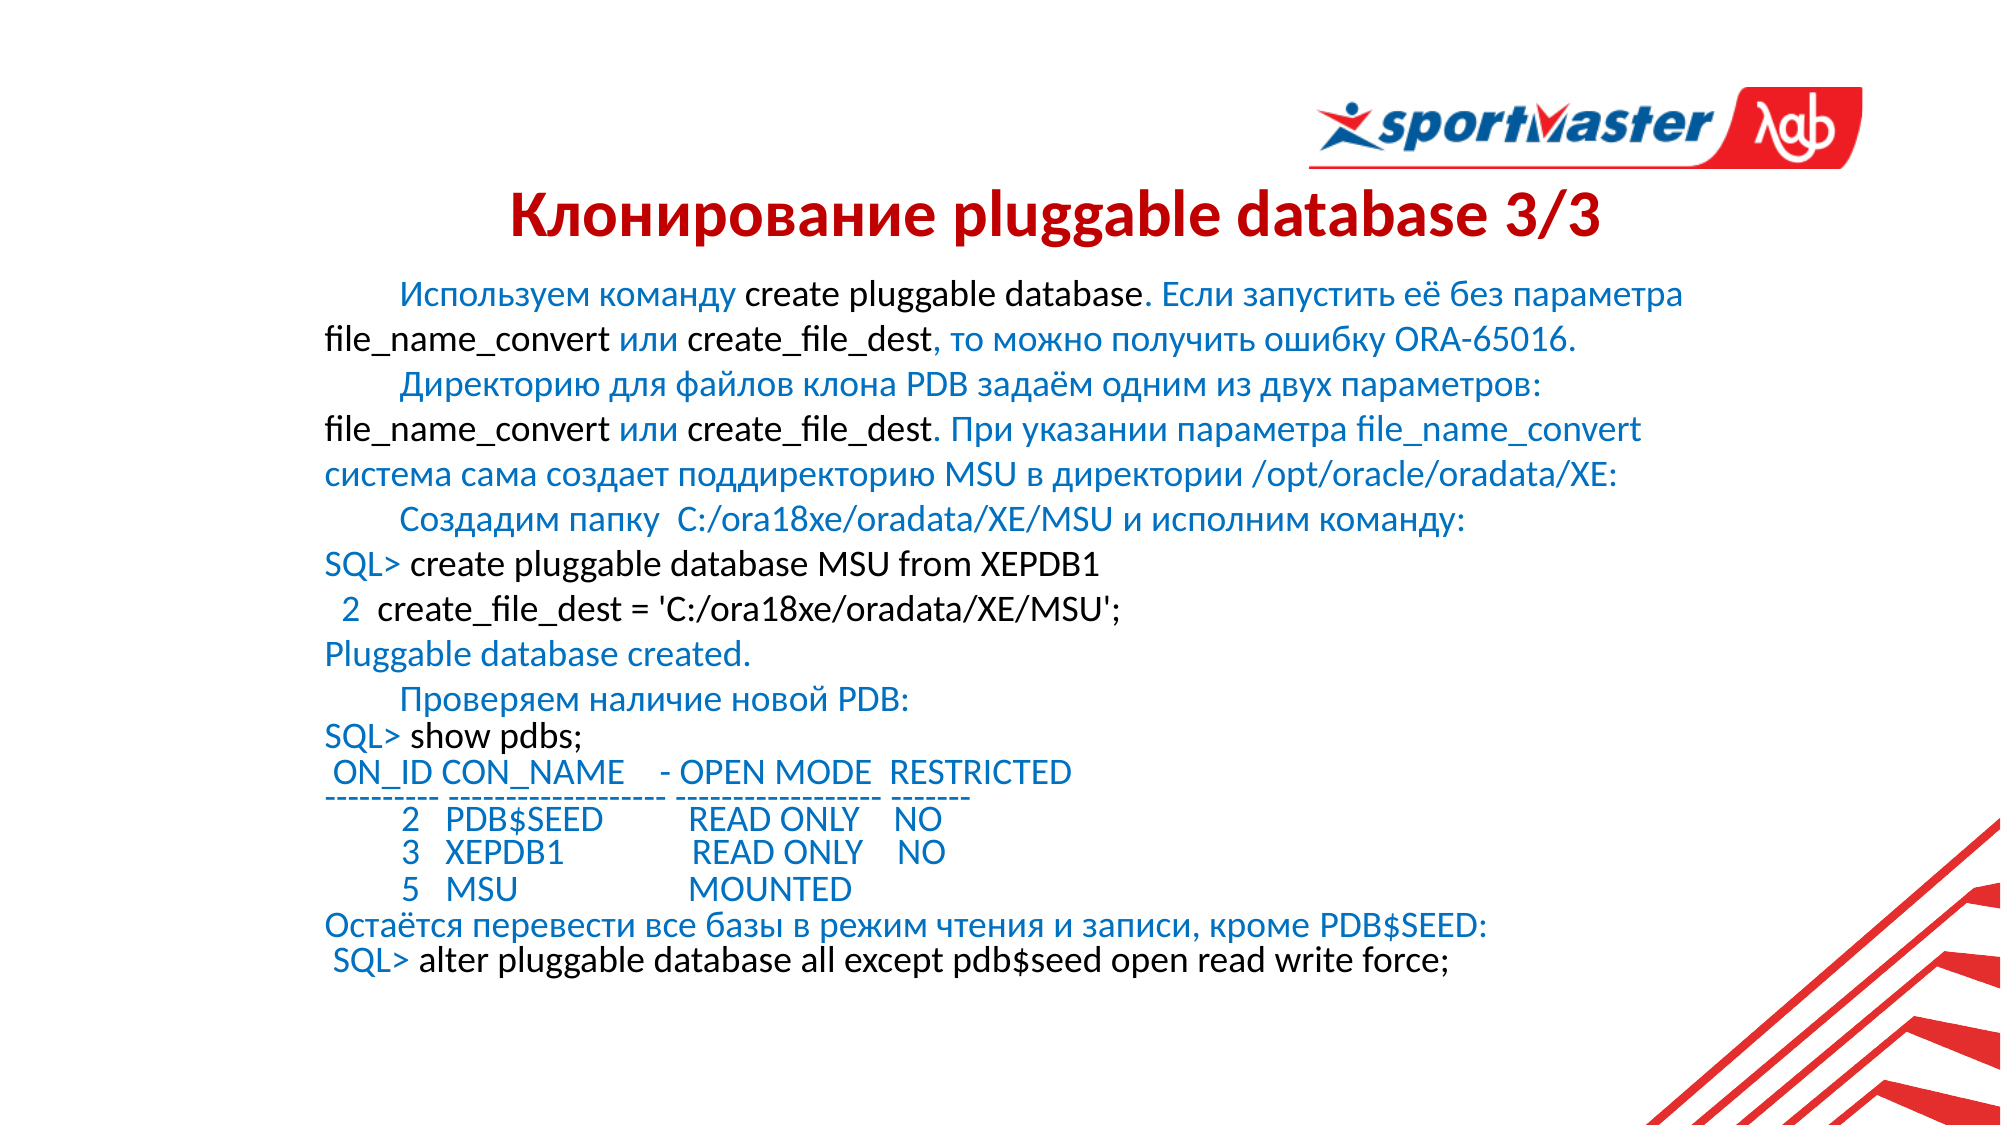

Клонирование pluggable database 3/3
Используем команду create pluggable database. Если запустить её без параметра file_name_convert или create_file_dest, то можно получить ошибку ORA-65016.
Директорию для файлов клона PDB задаём одним из двух параметров: file_name_convert или create_file_dest. При указании параметра file_name_convert система сама создает поддиректорию MSU в директории /opt/oracle/oradata/XE:
Создадим папку  C:/ora18xe/oradata/XE/MSU и исполним команду:
SQL> create pluggable database MSU from XEPDB1
  2  create_file_dest = 'C:/ora18xe/oradata/XE/MSU';
Pluggable database created.
Проверяем наличие новой PDB:
SQL> show pdbs;
 ON_ID CON_NAME    - OPEN MODE  RESTRICTED
---------- ------------------- ------------------ -------
         2   PDB$SEED          READ ONLY    NO
         3   XEPDB1               READ ONLY    NO
         5   MSU                    MOUNTED
Остаётся перевести все базы в режим чтения и записи, кроме PDB$SEED:
 SQL> alter pluggable database all except pdb$seed open read write force;